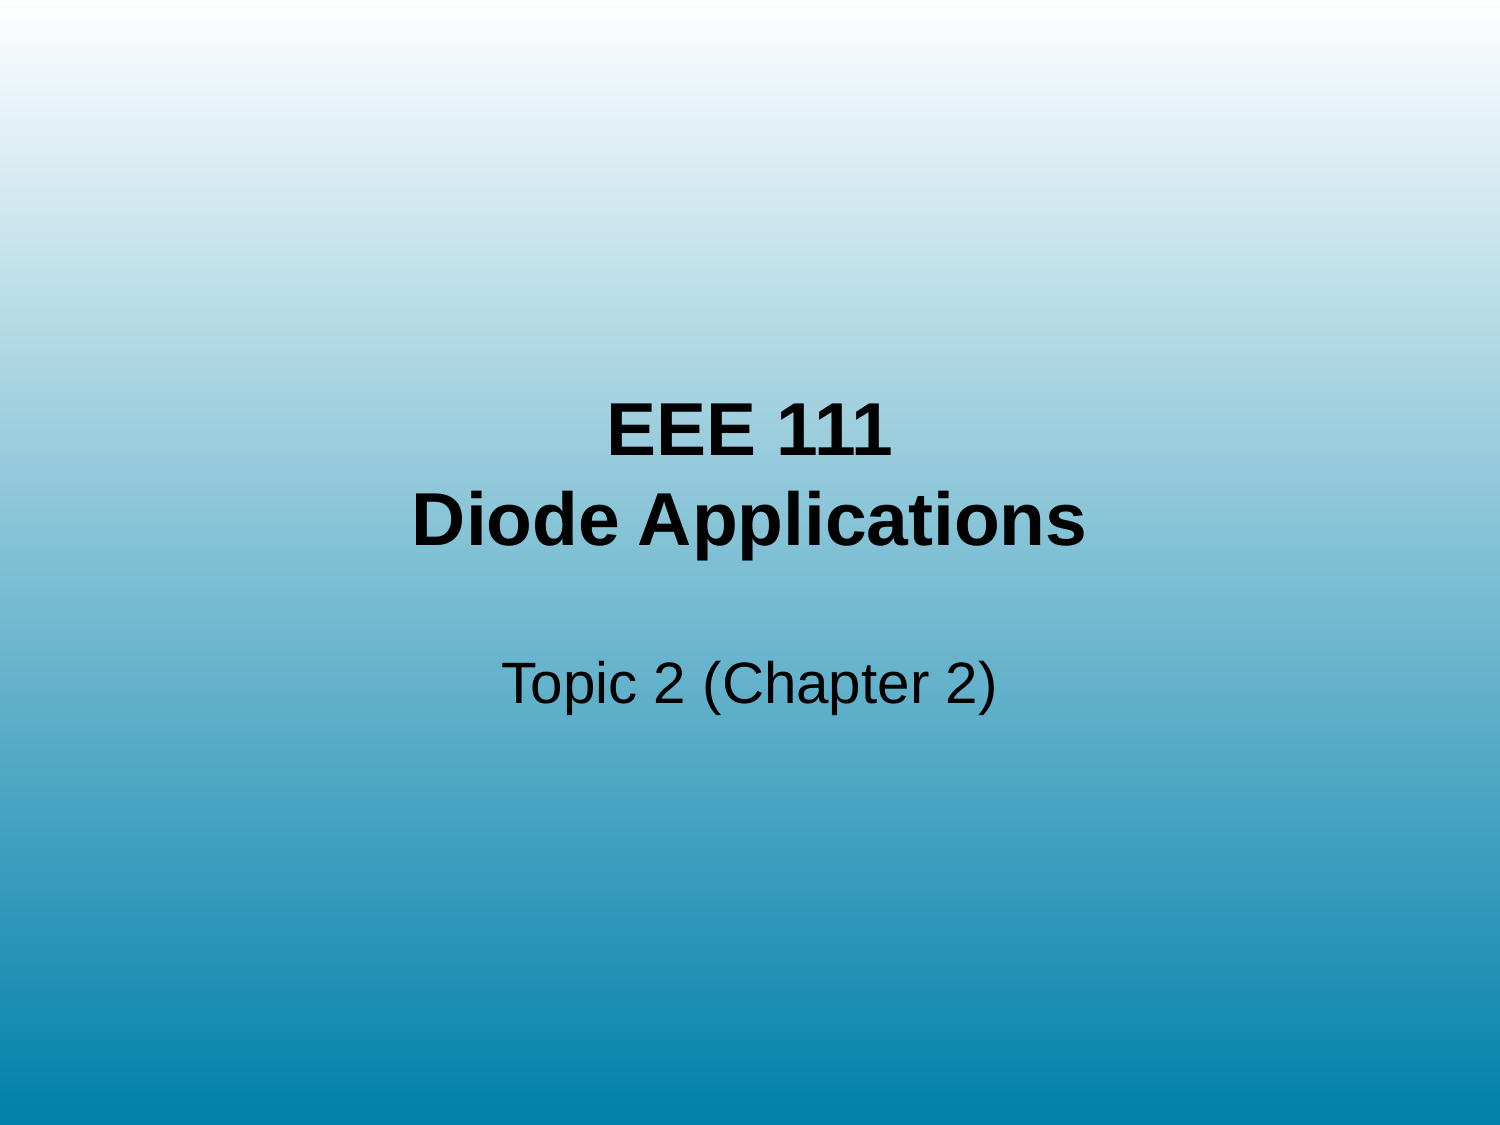

# EEE 111 Diode Applications
Topic 2 (Chapter 2)